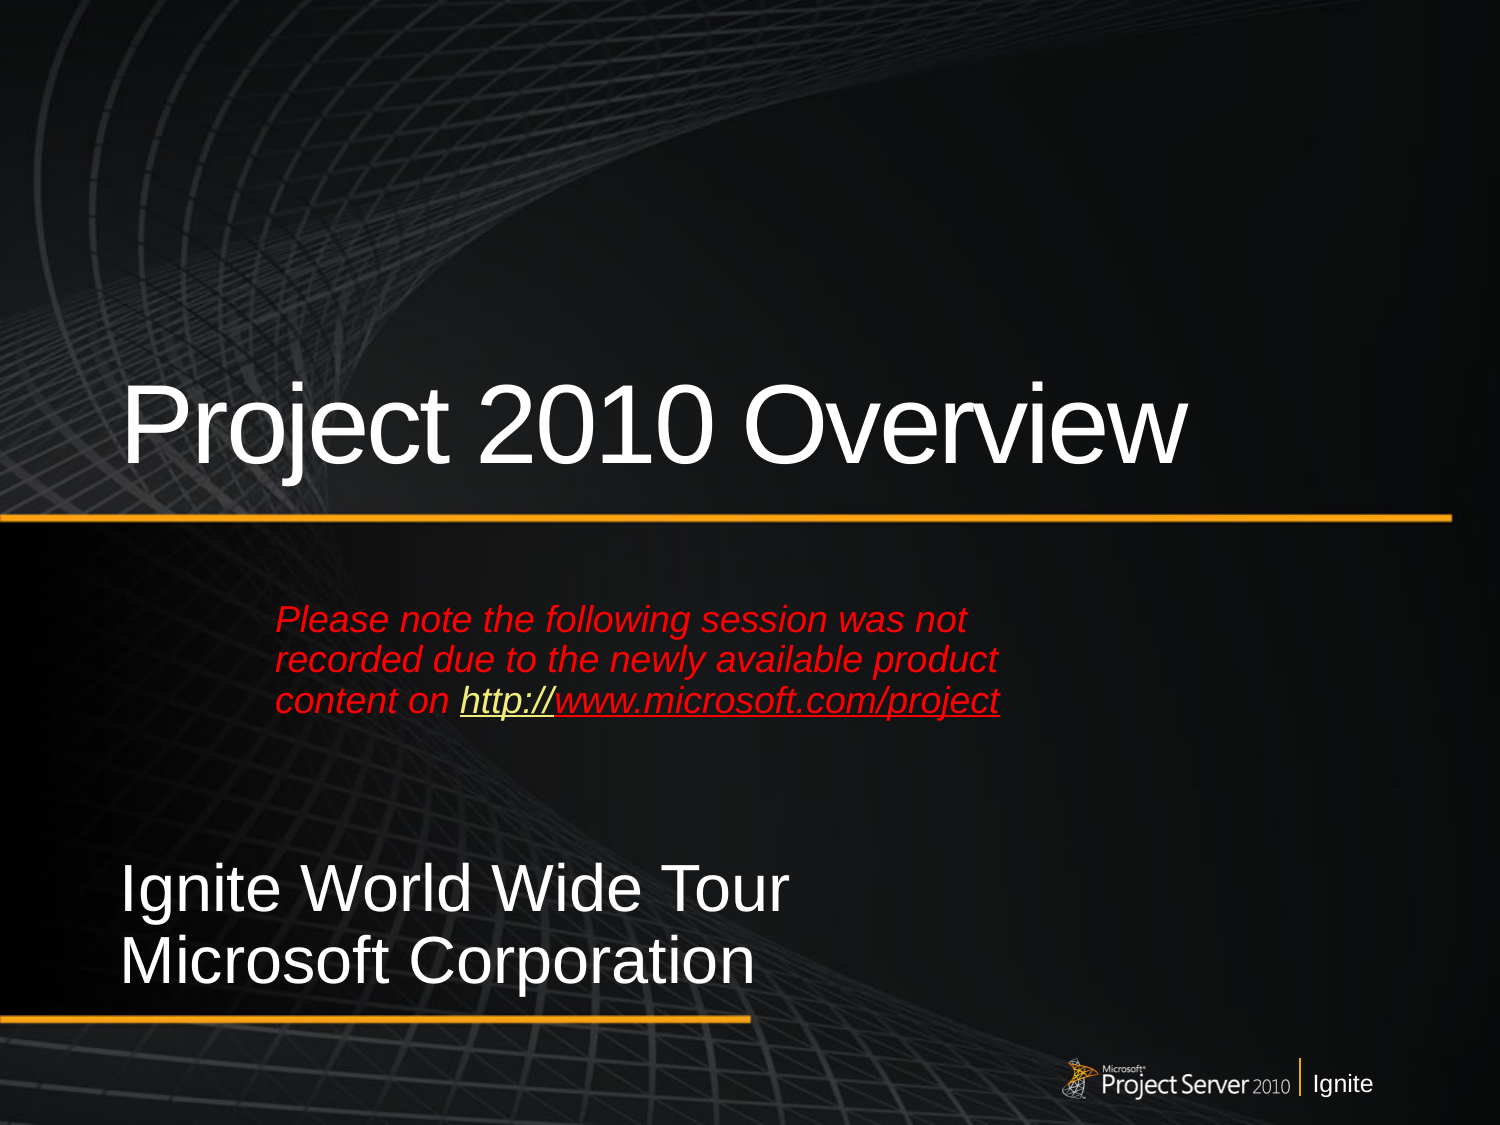

# Project 2010 Overview
Please note the following session was not recorded due to the newly available product content on http://www.microsoft.com/project
Ignite World Wide Tour
Microsoft Corporation